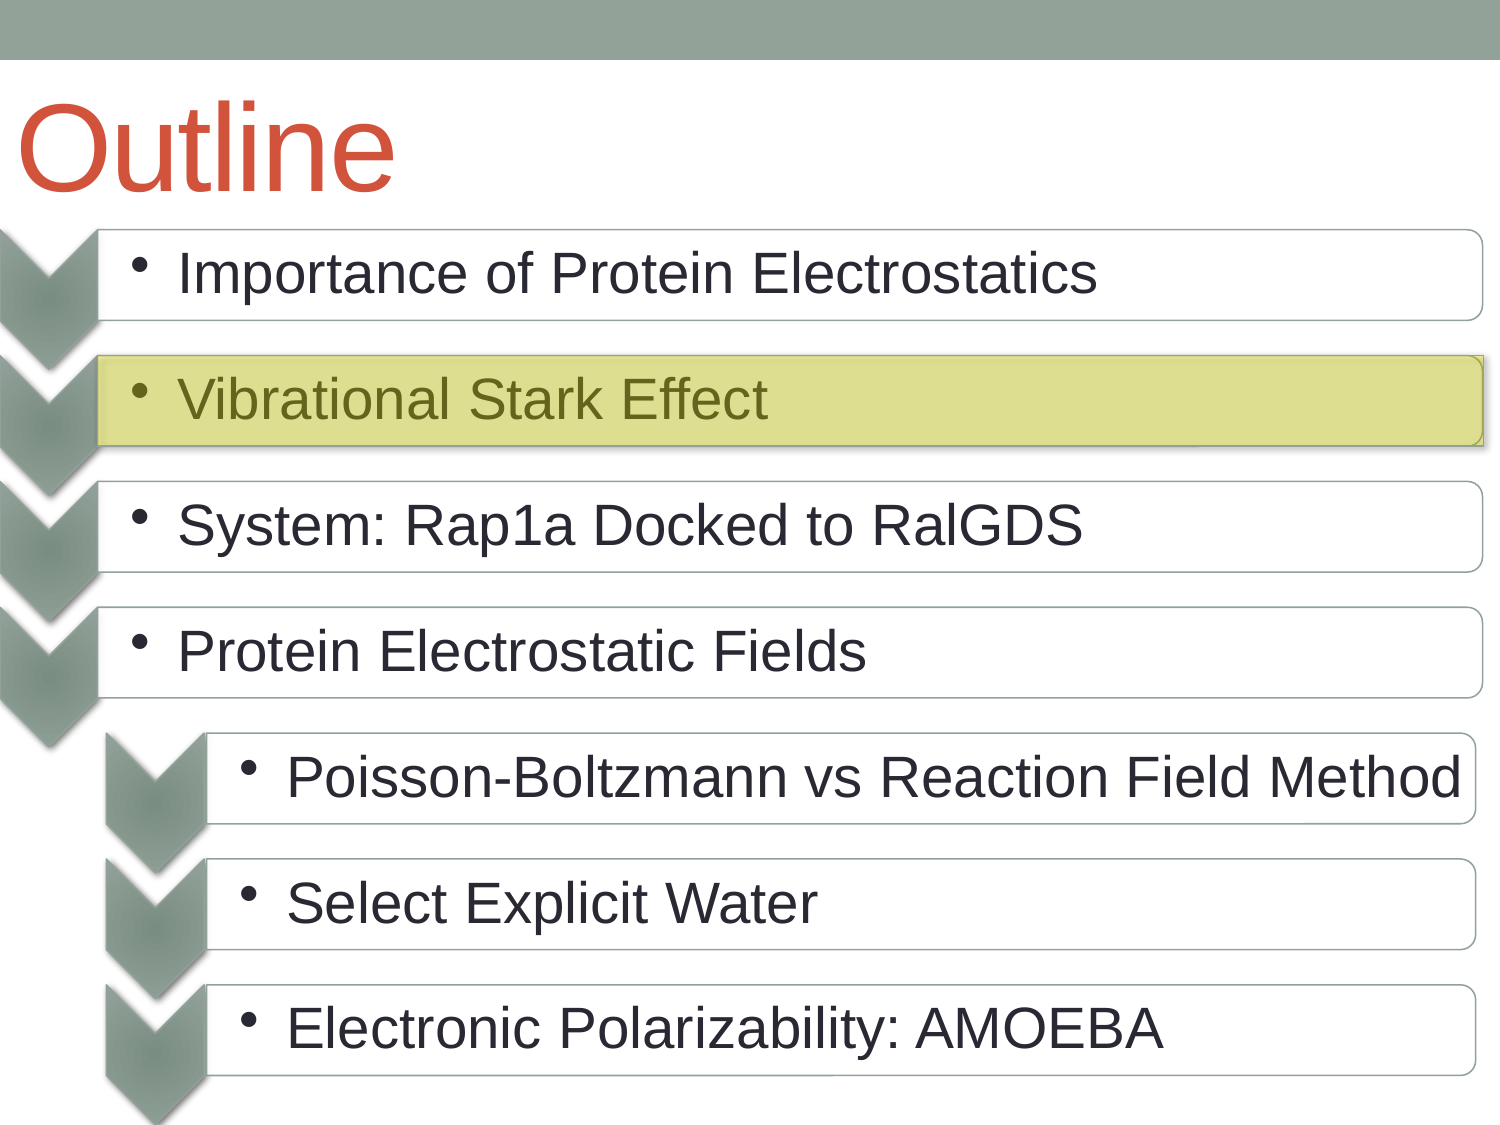

# Outline

Importance of Protein Electrostatics

Vibrational Stark Effect

System: Rap1a Docked to RalGDS

Protein Electrostatic Fields

Poisson-Boltzmann vs Reaction Field Method

Select Explicit Water

Electronic Polarizability: AMOEBA